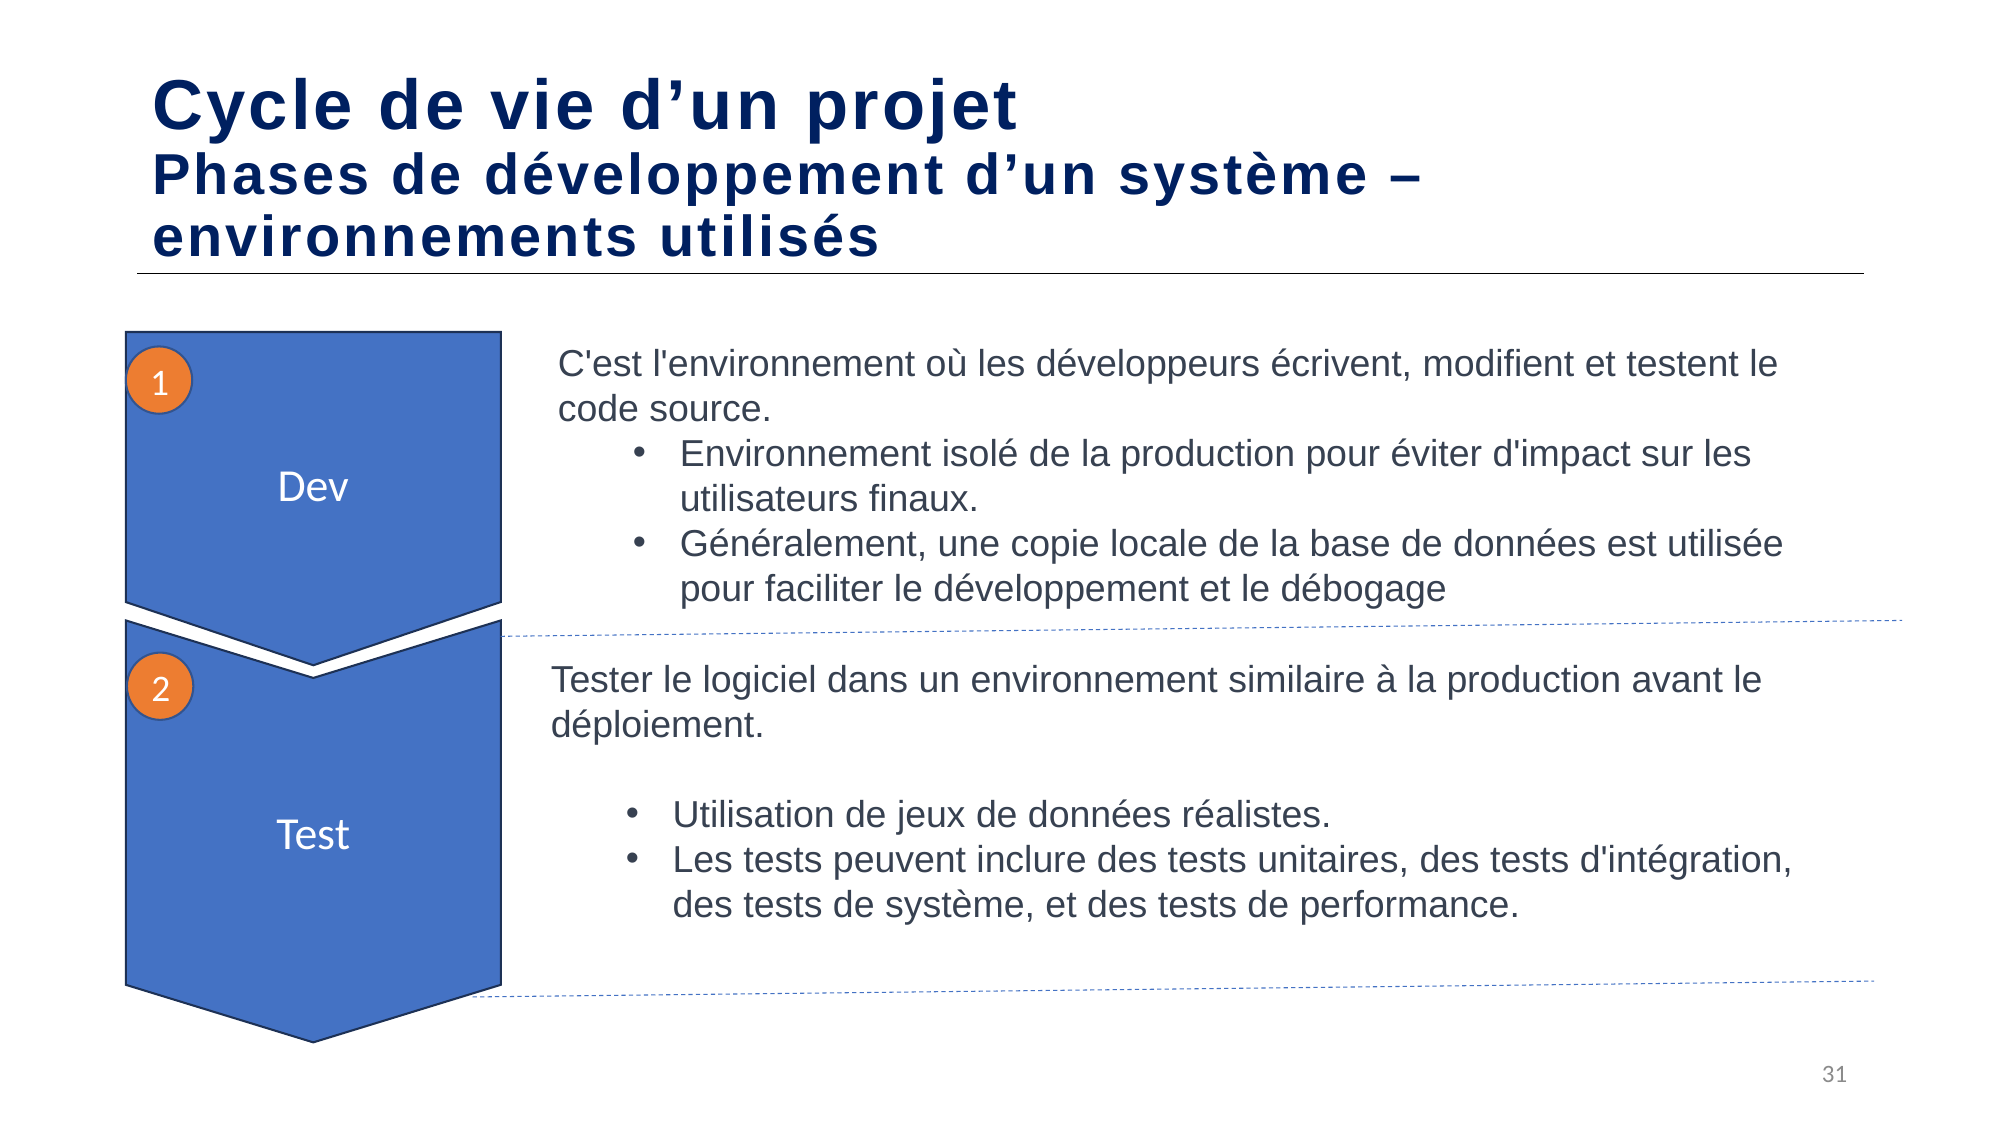

# Cycle de vie d’un projet Phases de développement d’un système – environnements utilisés
Dev
C'est l'environnement où les développeurs écrivent, modifient et testent le code source.
Environnement isolé de la production pour éviter d'impact sur les utilisateurs finaux.
Généralement, une copie locale de la base de données est utilisée pour faciliter le développement et le débogage
1
Test
Tester le logiciel dans un environnement similaire à la production avant le déploiement.

Utilisation de jeux de données réalistes.
Les tests peuvent inclure des tests unitaires, des tests d'intégration, des tests de système, et des tests de performance.
2
31